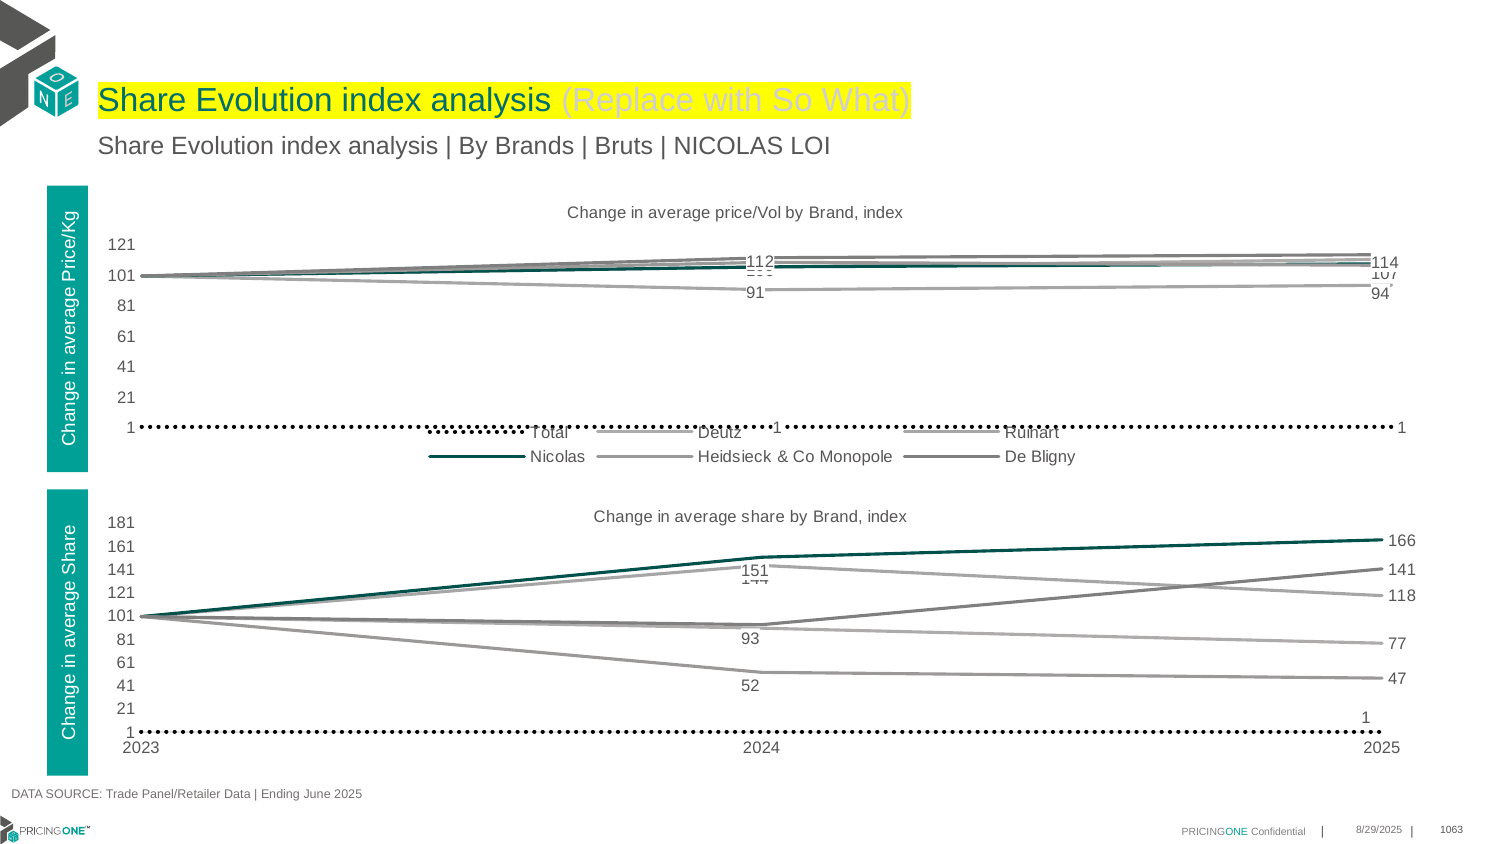

# Share Evolution index analysis (Replace with So What)
Share Evolution index analysis | By Brands | Bruts | NICOLAS LOI

### Chart: Change in average price/Vol by Brand, index

| Category | Total | Deutz | Ruinart | Nicolas | Heidsieck & Co Monopole | De Bligny |
|---|---|---|---|---|---|---|
| 2023 | 1.0 | 100.0 | 100.0 | 100.0 | 100.0 | 100.0 |
| 2024 | 1.0413048379921632 | 106.0 | 91.0 | 106.0 | 109.0 | 112.0 |
| 2025 | 1.0428303584668417 | 111.0 | 94.0 | 108.0 | 107.0 | 114.0 |
Change in average Price/Kg

### Chart: Change in average share by Brand, index

| Category | Total | Deutz | Ruinart | Nicolas | Heidsieck & Co Monopole | De Bligny |
|---|---|---|---|---|---|---|
| 2023 | 1.0 | 100.0 | 100.0 | 100.0 | 100.0 | 100.0 |
| 2024 | 1.0 | 90.0 | 144.0 | 151.0 | 52.0 | 93.0 |
| 2025 | 1.0 | 77.0 | 118.0 | 166.0 | 47.0 | 141.0 |
Change in average Share
DATA SOURCE: Trade Panel/Retailer Data | Ending June 2025

8/29/2025
1063